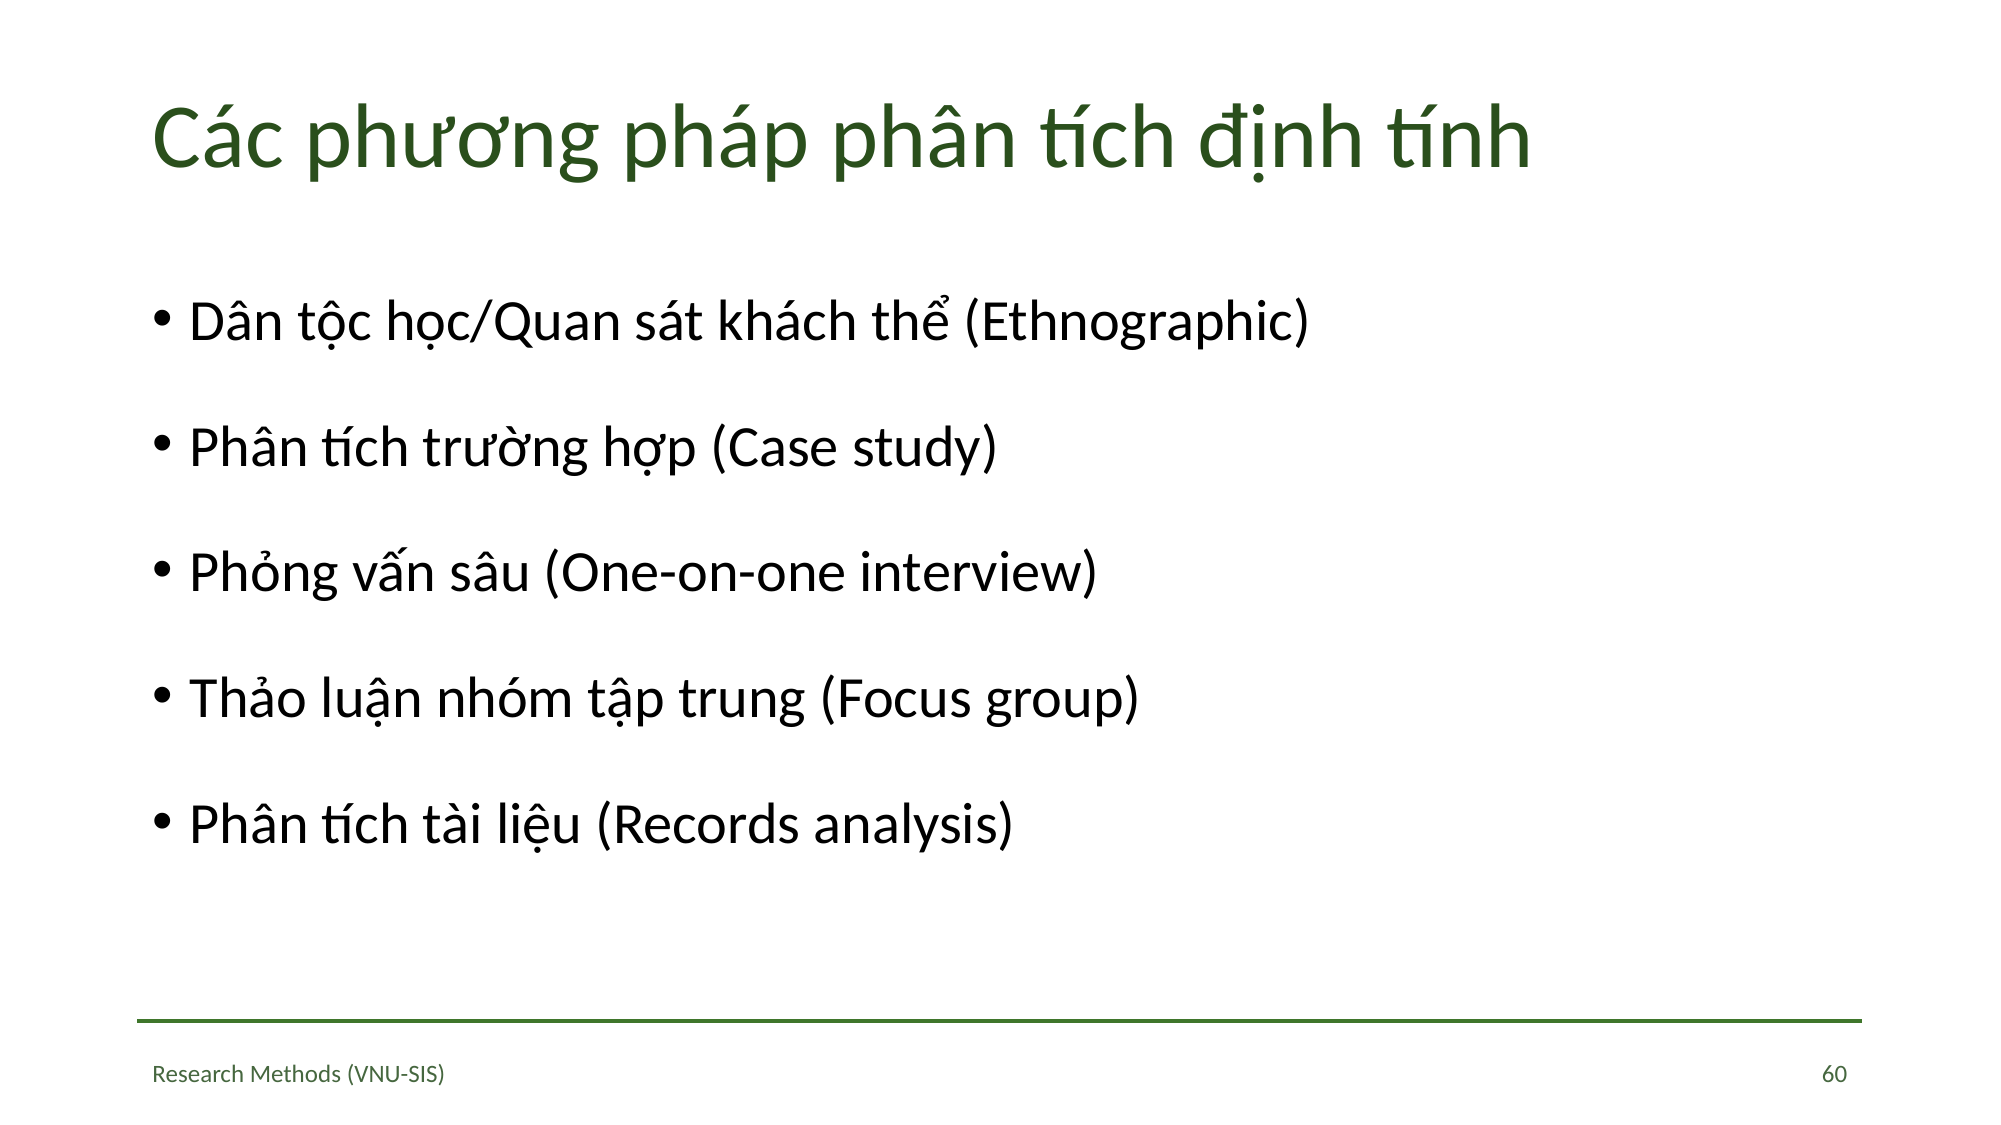

# Các phương pháp phân tích định tính
Dân tộc học/Quan sát khách thể (Ethnographic)
Phân tích trường hợp (Case study)
Phỏng vấn sâu (One-on-one interview)
Thảo luận nhóm tập trung (Focus group)
Phân tích tài liệu (Records analysis)
60
Research Methods (VNU-SIS)